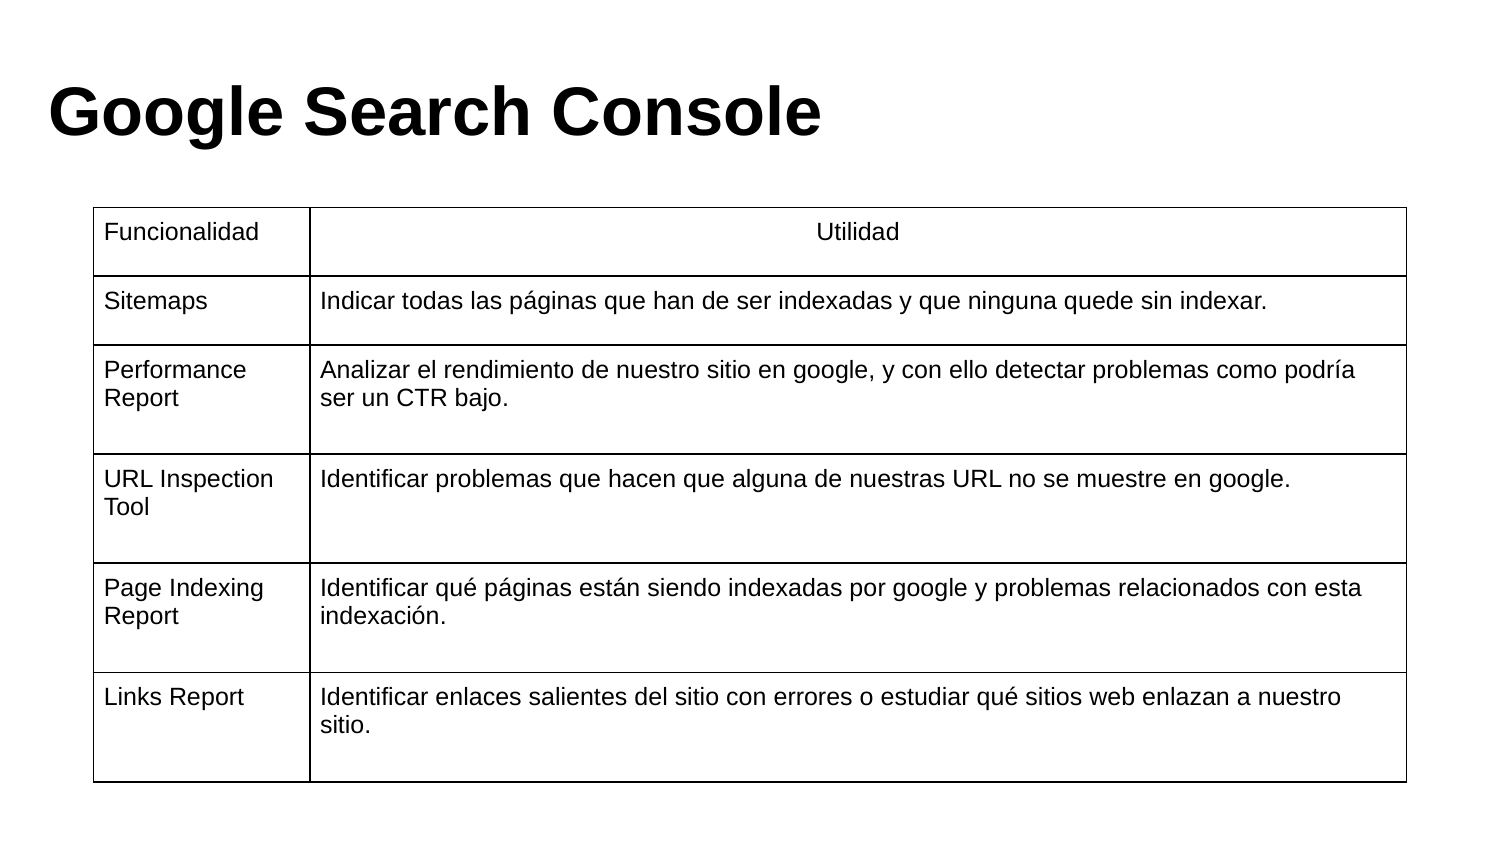

Google Search Console
| Funcionalidad | Utilidad |
| --- | --- |
| Sitemaps | Indicar todas las páginas que han de ser indexadas y que ninguna quede sin indexar. |
| Performance Report | Analizar el rendimiento de nuestro sitio en google, y con ello detectar problemas como podría ser un CTR bajo. |
| URL Inspection Tool | Identificar problemas que hacen que alguna de nuestras URL no se muestre en google. |
| Page Indexing Report | Identificar qué páginas están siendo indexadas por google y problemas relacionados con esta indexación. |
| Links Report | Identificar enlaces salientes del sitio con errores o estudiar qué sitios web enlazan a nuestro sitio. |